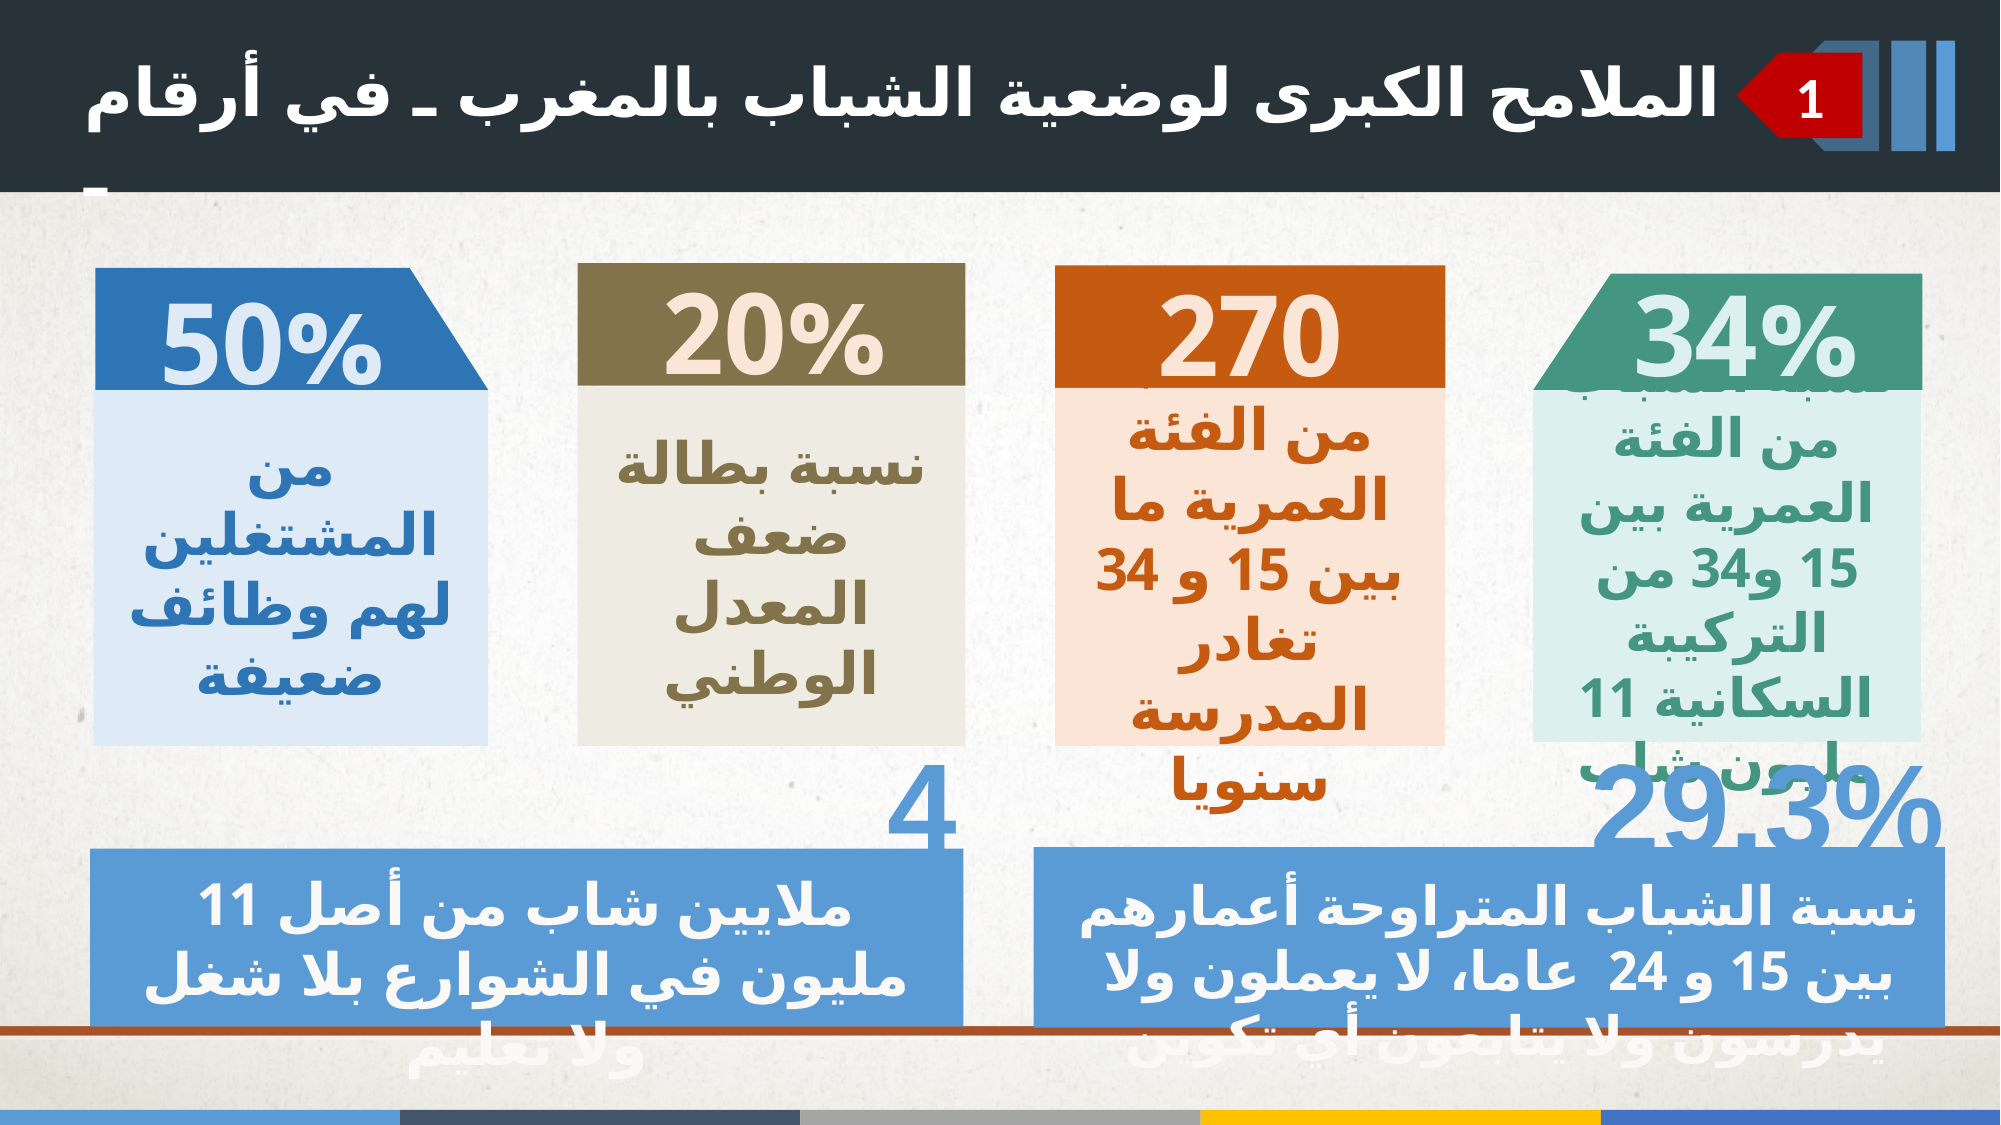

الملامح الكبرى لوضعية الشباب بالمغرب ـ في أرقام ـ
1
20%
270
34%

50%

من المشتغلين لهم وظائف ضعيفة

نسبة الشباب من الفئة العمرية بين 15 و34 من التركيبة السكانية 11 مليون شاب
نسبة بطالة ضعف المعدل الوطني
الف شاب من الفئة العمرية ما بين 15 و 34 تغادر المدرسة سنويا
4

29,3%

ملايين شاب من أصل 11 مليون في الشوارع بلا شغل ولا تعليم
نسبة الشباب المتراوحة أعمارهم بين 15 و 24  عاما، لا يعملون ولا يدرسون ولا يتابعون أي تكوين